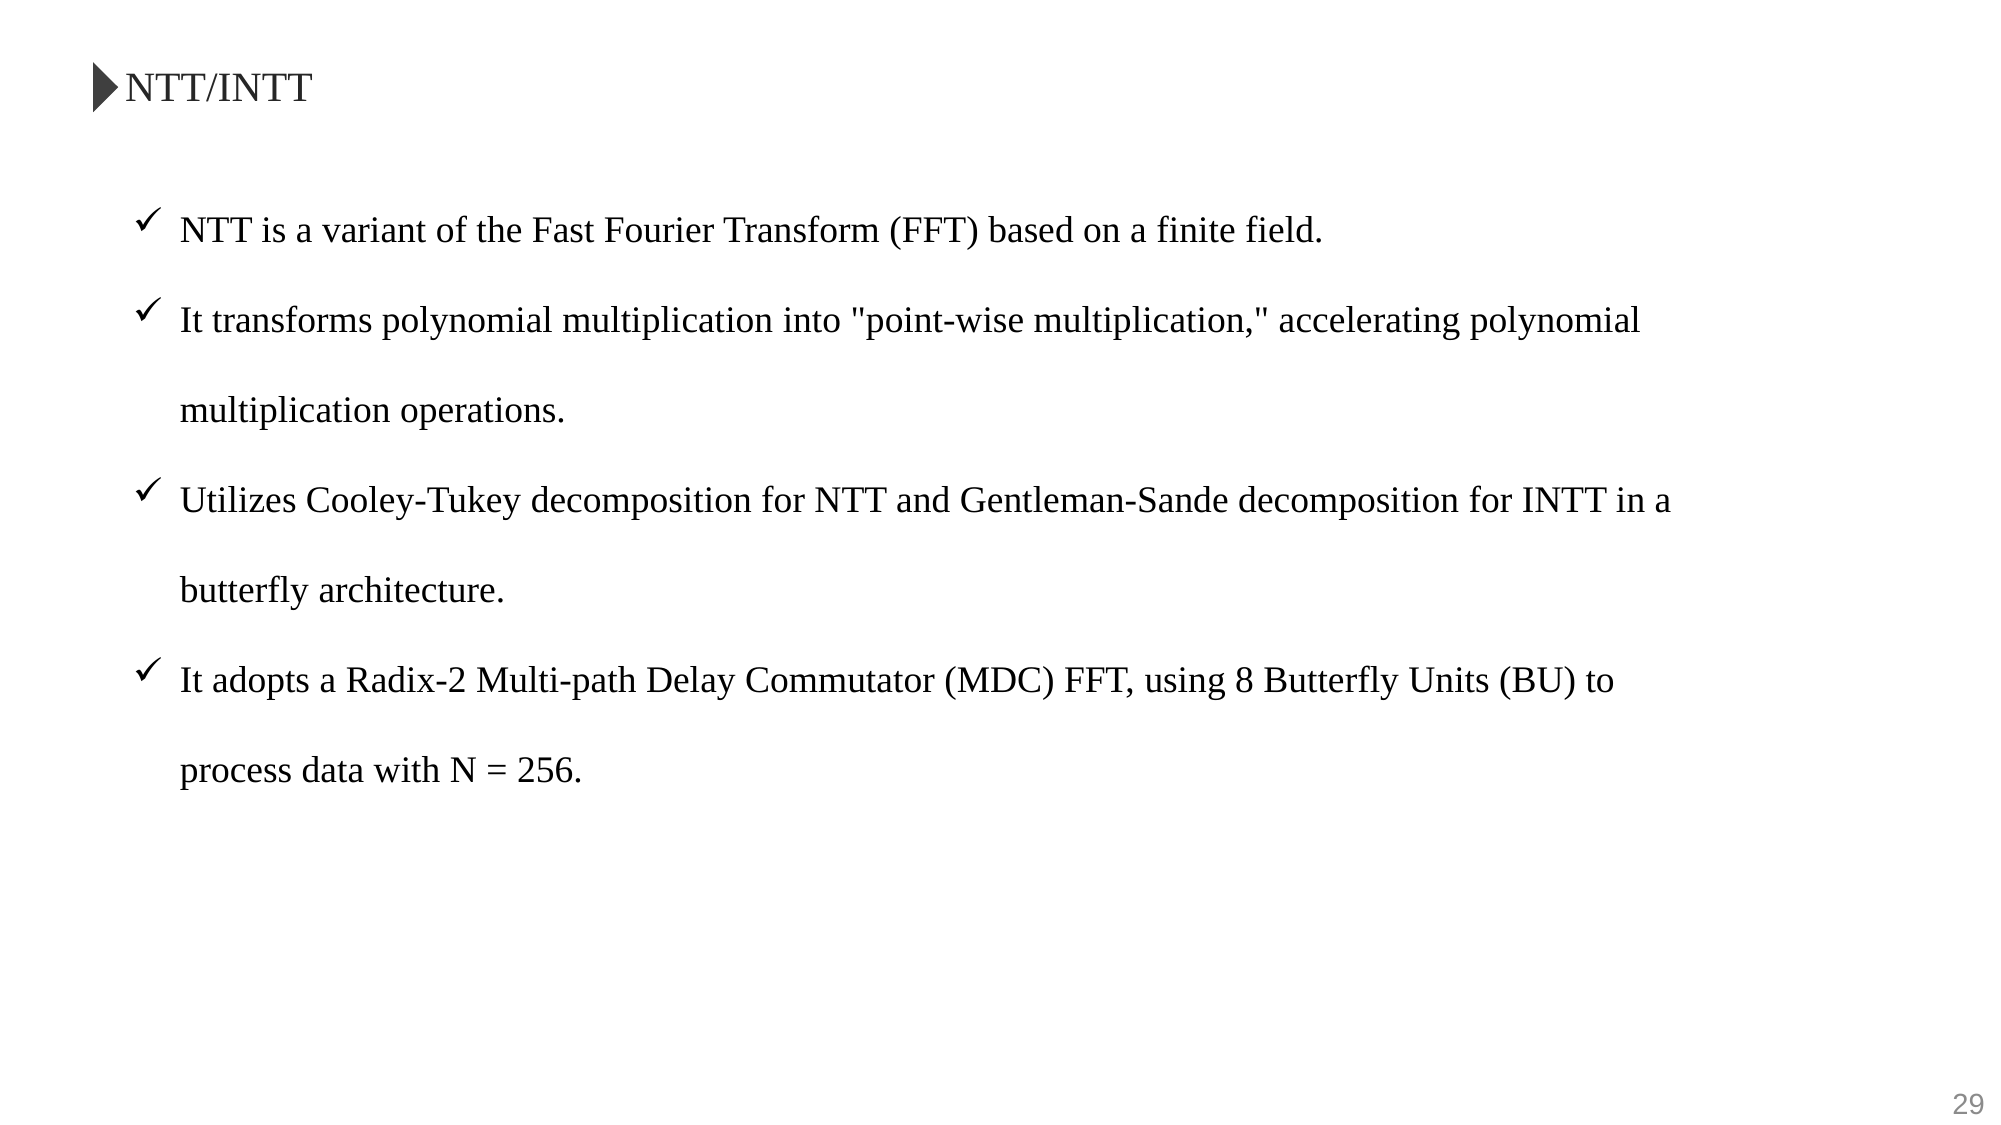

NTT/INTT

NTT is a variant of the Fast Fourier Transform (FFT) based on a finite field.
It transforms polynomial multiplication into "point-wise multiplication," accelerating polynomial multiplication operations.
Utilizes Cooley-Tukey decomposition for NTT and Gentleman-Sande decomposition for INTT in a butterfly architecture.
It adopts a Radix-2 Multi-path Delay Commutator (MDC) FFT, using 8 Butterfly Units (BU) to process data with N = 256.
29